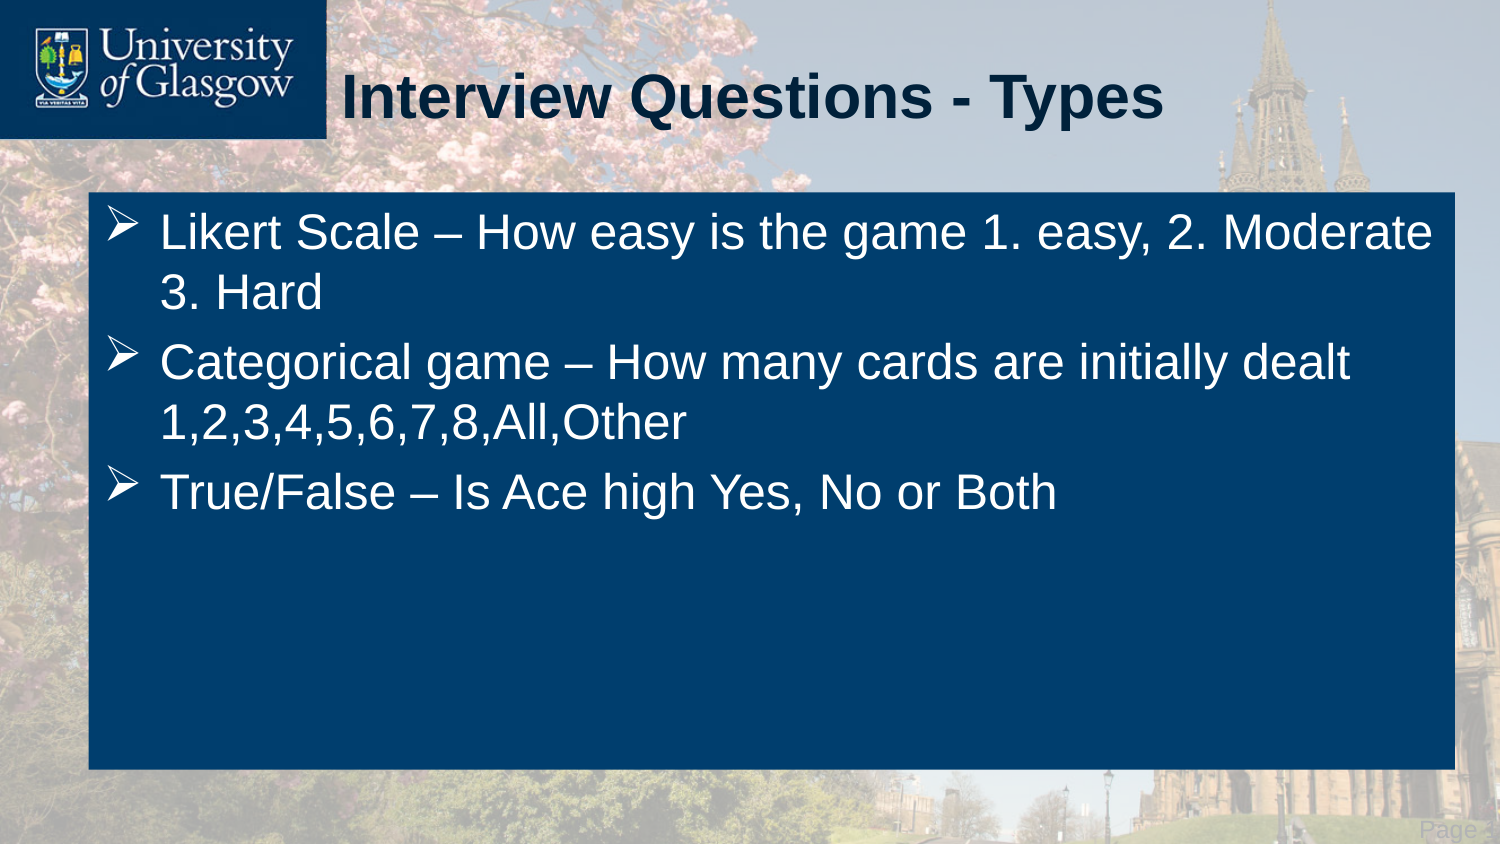

# Interview Questions - Types
Likert Scale – How easy is the game 1. easy, 2. Moderate 3. Hard
Categorical game – How many cards are initially dealt 1,2,3,4,5,6,7,8,All,Other
True/False – Is Ace high Yes, No or Both

 Page 12